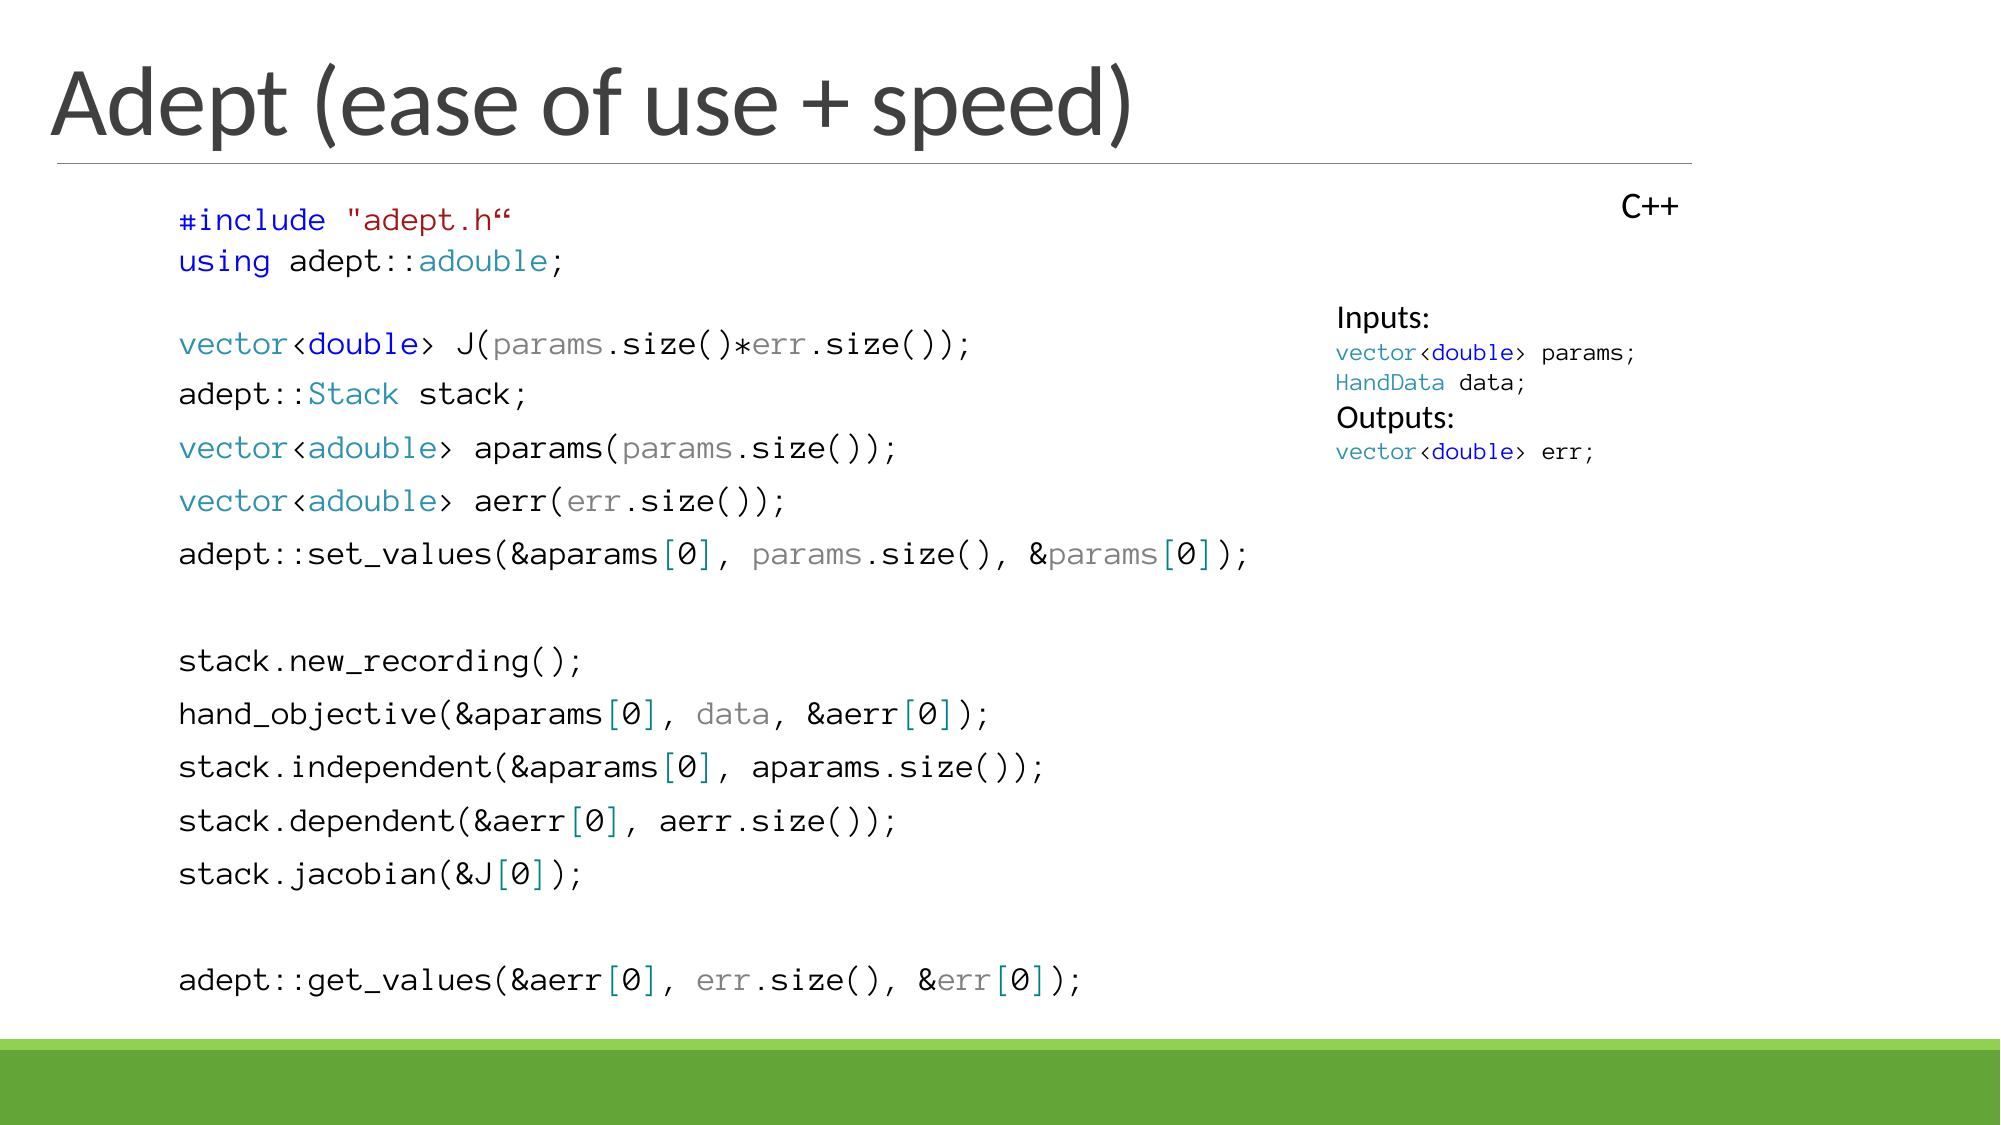

# Adept (ease of use + speed)
C++
#include "adept.h“
using adept::adouble;

vector<double> J(params.size()*err.size());
adept::Stack stack;
vector<adouble> aparams(params.size());
vector<adouble> aerr(err.size());
adept::set_values(&aparams[0], params.size(), &params[0]);

stack.new_recording();
hand_objective(&aparams[0], data, &aerr[0]);
stack.independent(&aparams[0], aparams.size());
stack.dependent(&aerr[0], aerr.size());
stack.jacobian(&J[0]);

adept::get_values(&aerr[0], err.size(), &err[0]);

Inputs:
vector<double> params;
HandData data;
Outputs:
vector<double> err;